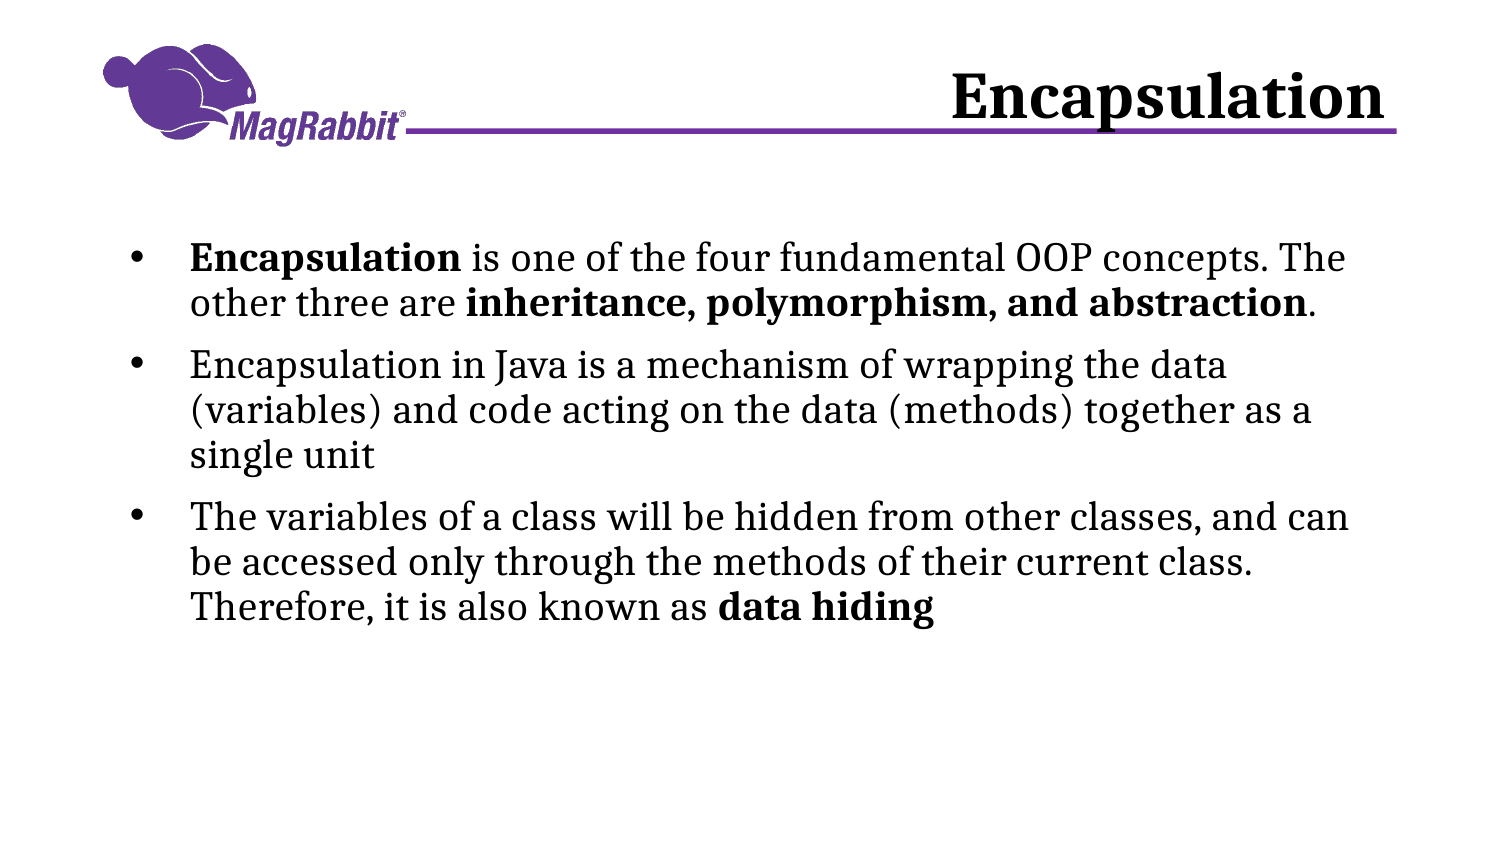

# Encapsulation
Encapsulation is one of the four fundamental OOP concepts. The other three are inheritance, polymorphism, and abstraction.
Encapsulation in Java is a mechanism of wrapping the data (variables) and code acting on the data (methods) together as a single unit
The variables of a class will be hidden from other classes, and can be accessed only through the methods of their current class. Therefore, it is also known as data hiding